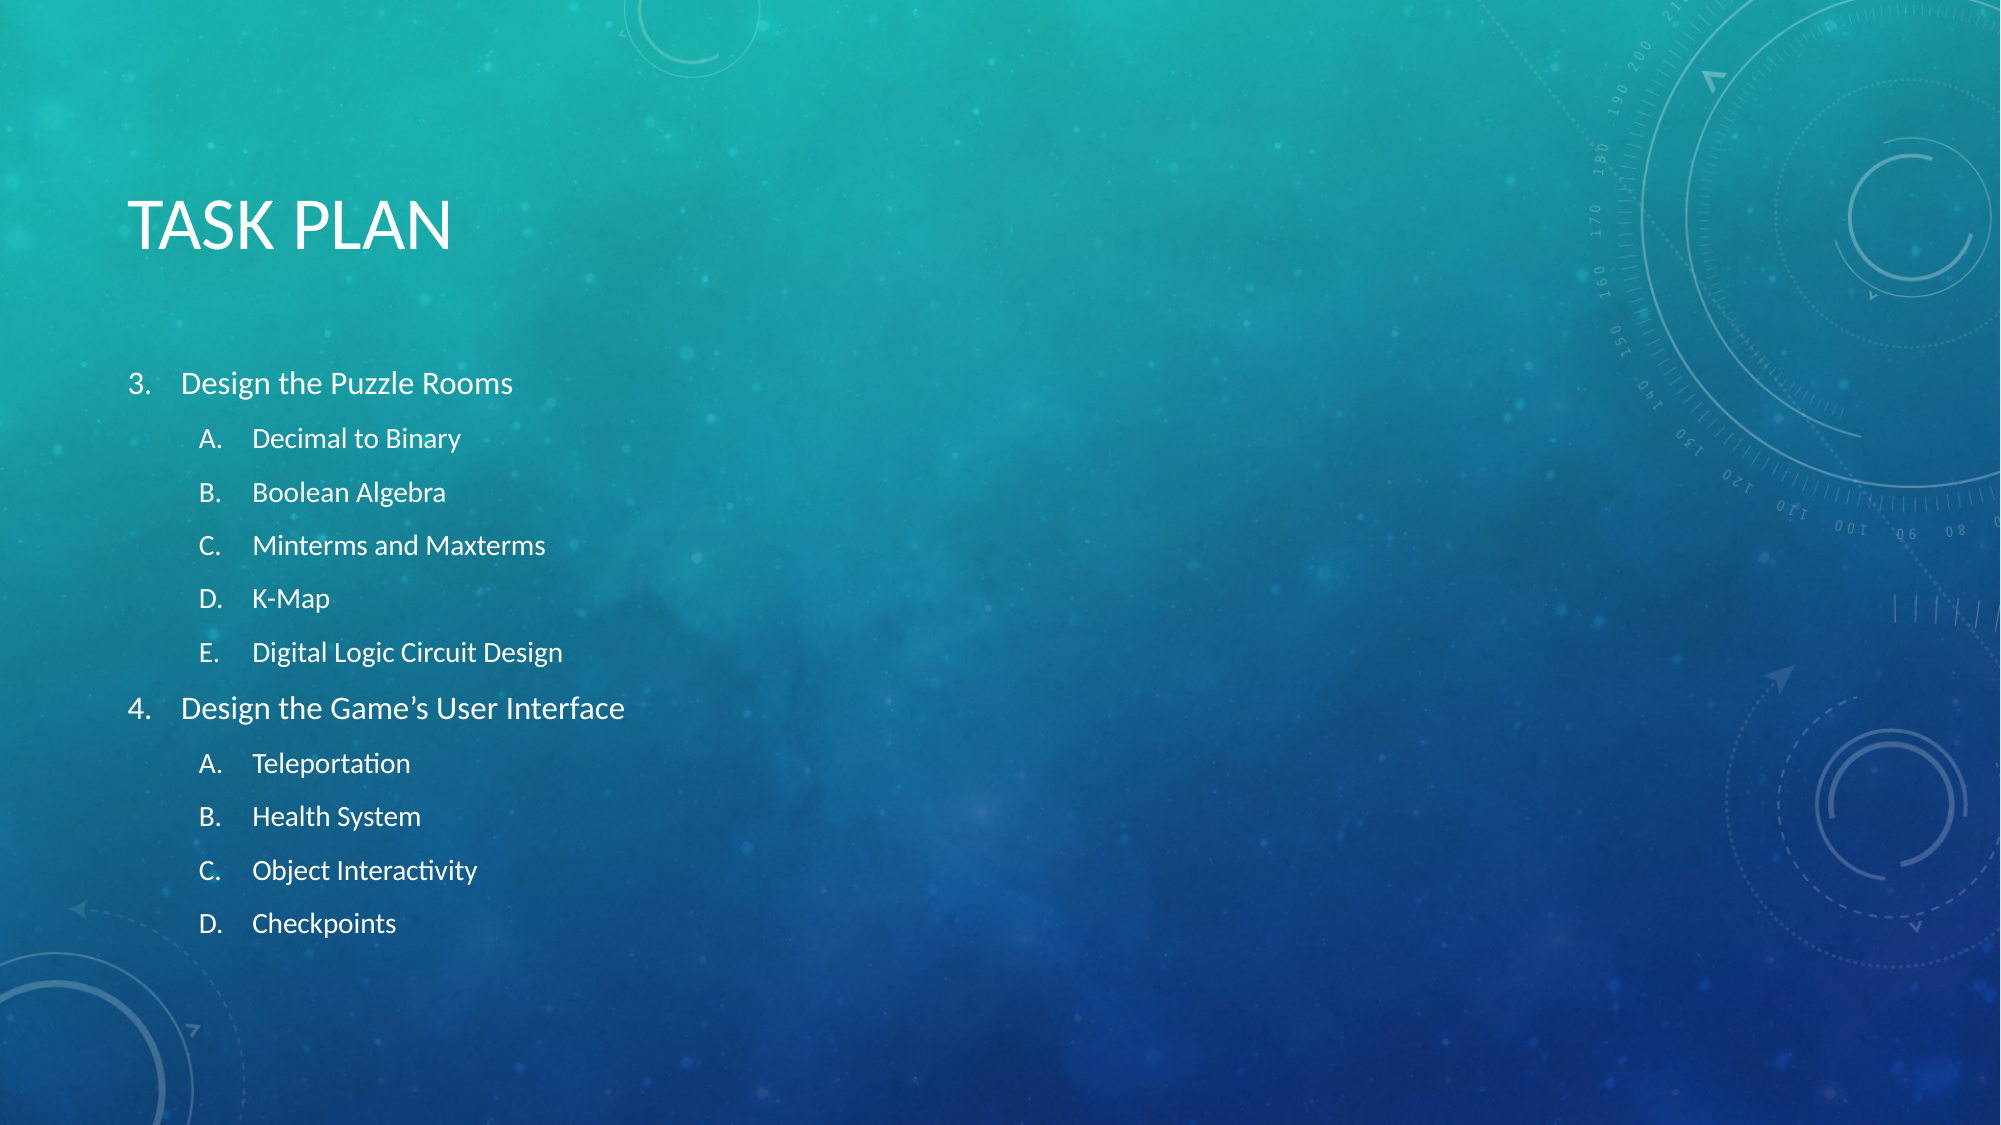

# Task Plan
Design the Puzzle Rooms
Decimal to Binary
Boolean Algebra
Minterms and Maxterms
K-Map
Digital Logic Circuit Design
Design the Game’s User Interface
Teleportation
Health System
Object Interactivity
Checkpoints